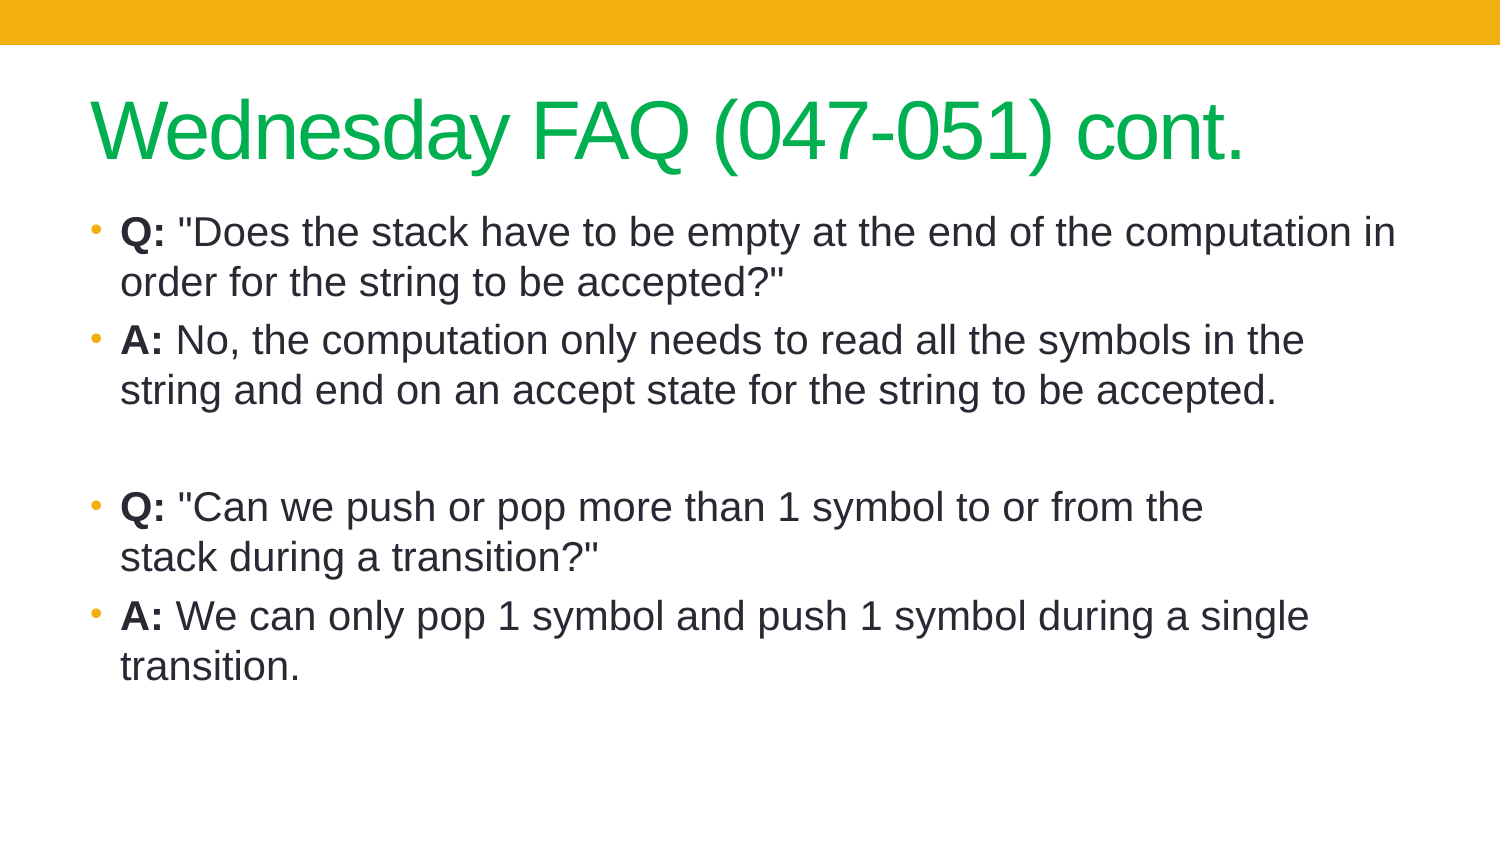

# Wednesday FAQ (047-051) cont.
Q: "Does the stack have to be empty at the end of the computation in order for the string to be accepted?"
A: No, the computation only needs to read all the symbols in the string and end on an accept state for the string to be accepted.

Q: "Can we push or pop more than 1 symbol to or from the stack during a transition?"
A: We can only pop 1 symbol and push 1 symbol during a single transition.